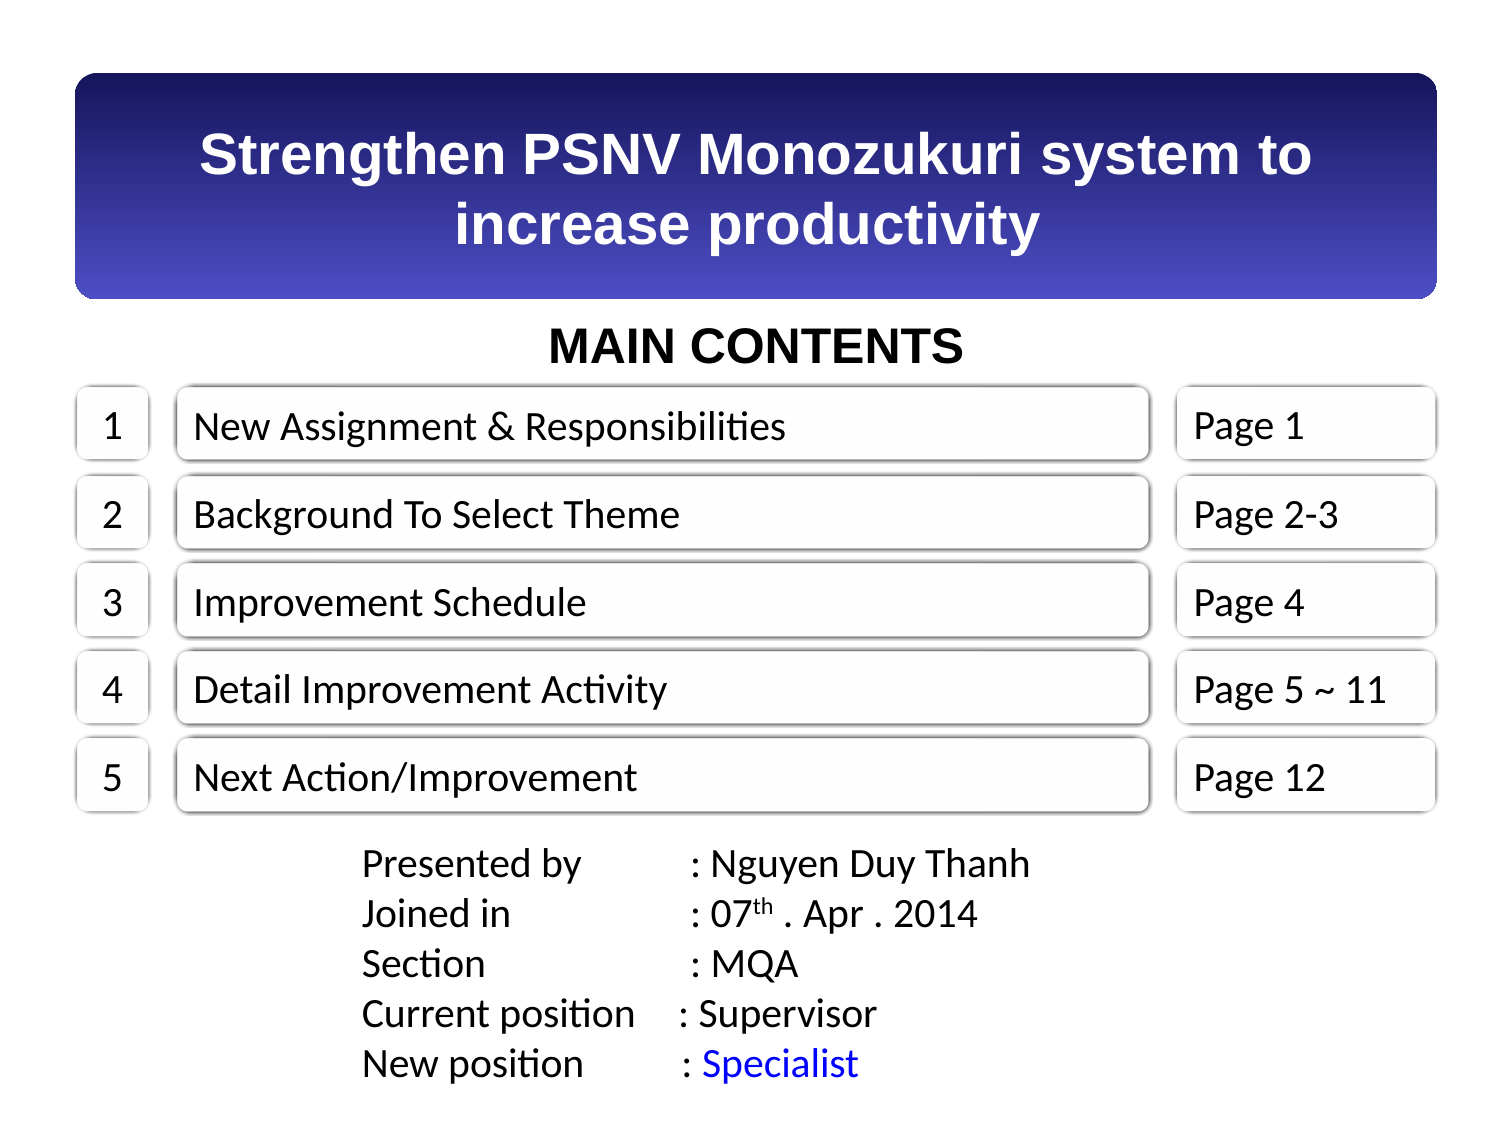

Strengthen PSNV Monozukuri system to increase productivity
MAIN CONTENTS
1
New Assignment & Responsibilities
Page 1
2
Background To Select Theme
Page 2-3
3
Improvement Schedule
Page 4
4
Detail Improvement Activity
Page 5 ~ 11
5
Next Action/Improvement
Page 12
Presented by   	   : Nguyen Duy Thanh
Joined in 	   : 07th . Apr . 2014
Section	                   : MQA
Current position     : Supervisor
New position           : Specialist